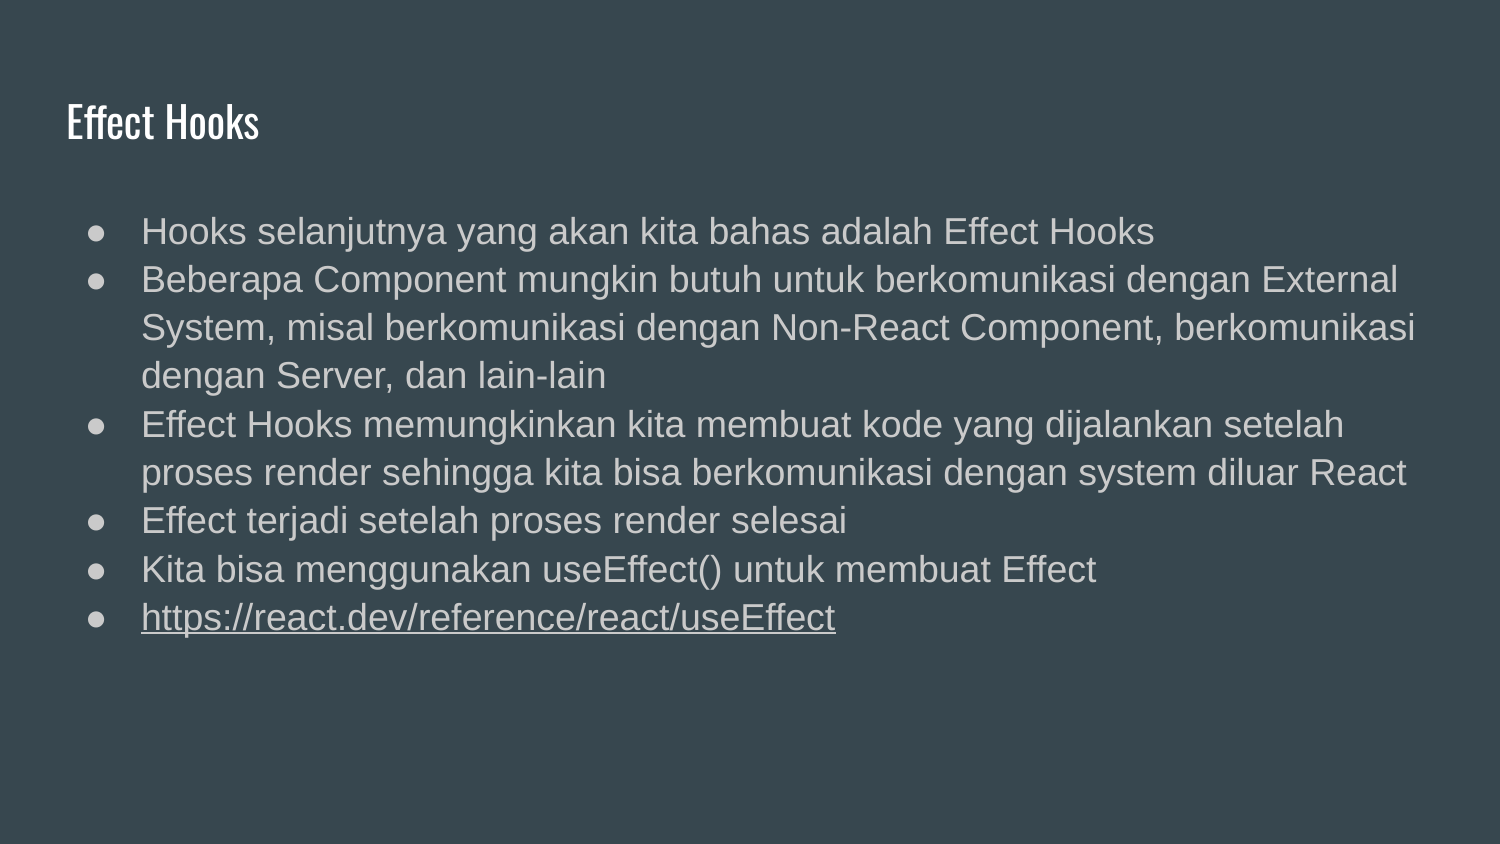

# Effect Hooks
Hooks selanjutnya yang akan kita bahas adalah Effect Hooks
Beberapa Component mungkin butuh untuk berkomunikasi dengan External System, misal berkomunikasi dengan Non-React Component, berkomunikasi dengan Server, dan lain-lain
Effect Hooks memungkinkan kita membuat kode yang dijalankan setelah proses render sehingga kita bisa berkomunikasi dengan system diluar React
Effect terjadi setelah proses render selesai
Kita bisa menggunakan useEffect() untuk membuat Effect
https://react.dev/reference/react/useEffect